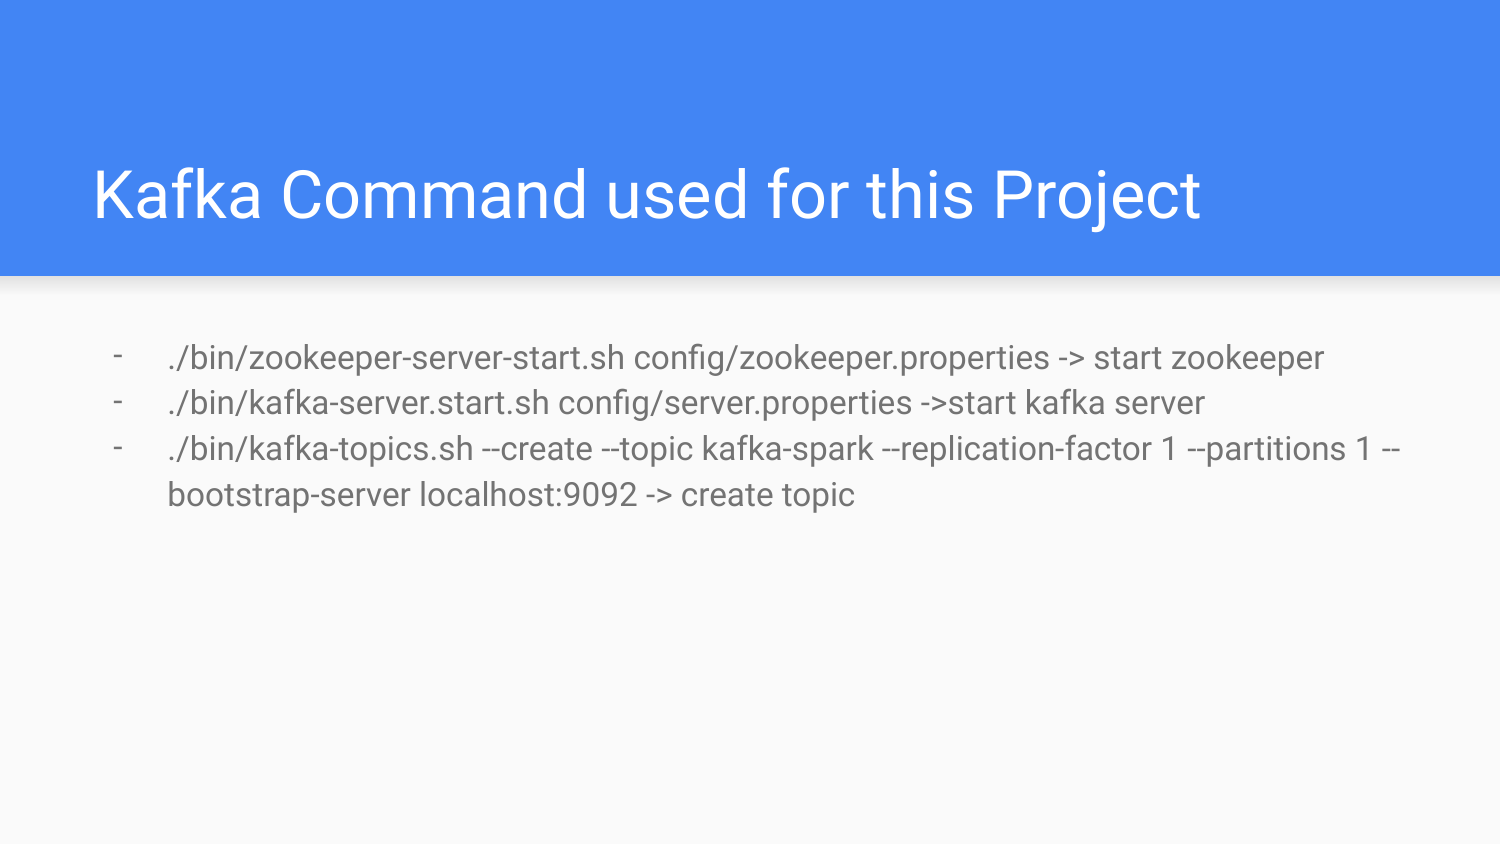

# Kafka Command used for this Project
./bin/zookeeper-server-start.sh config/zookeeper.properties -> start zookeeper
./bin/kafka-server.start.sh config/server.properties ->start kafka server
./bin/kafka-topics.sh --create --topic kafka-spark --replication-factor 1 --partitions 1 --bootstrap-server localhost:9092 -> create topic